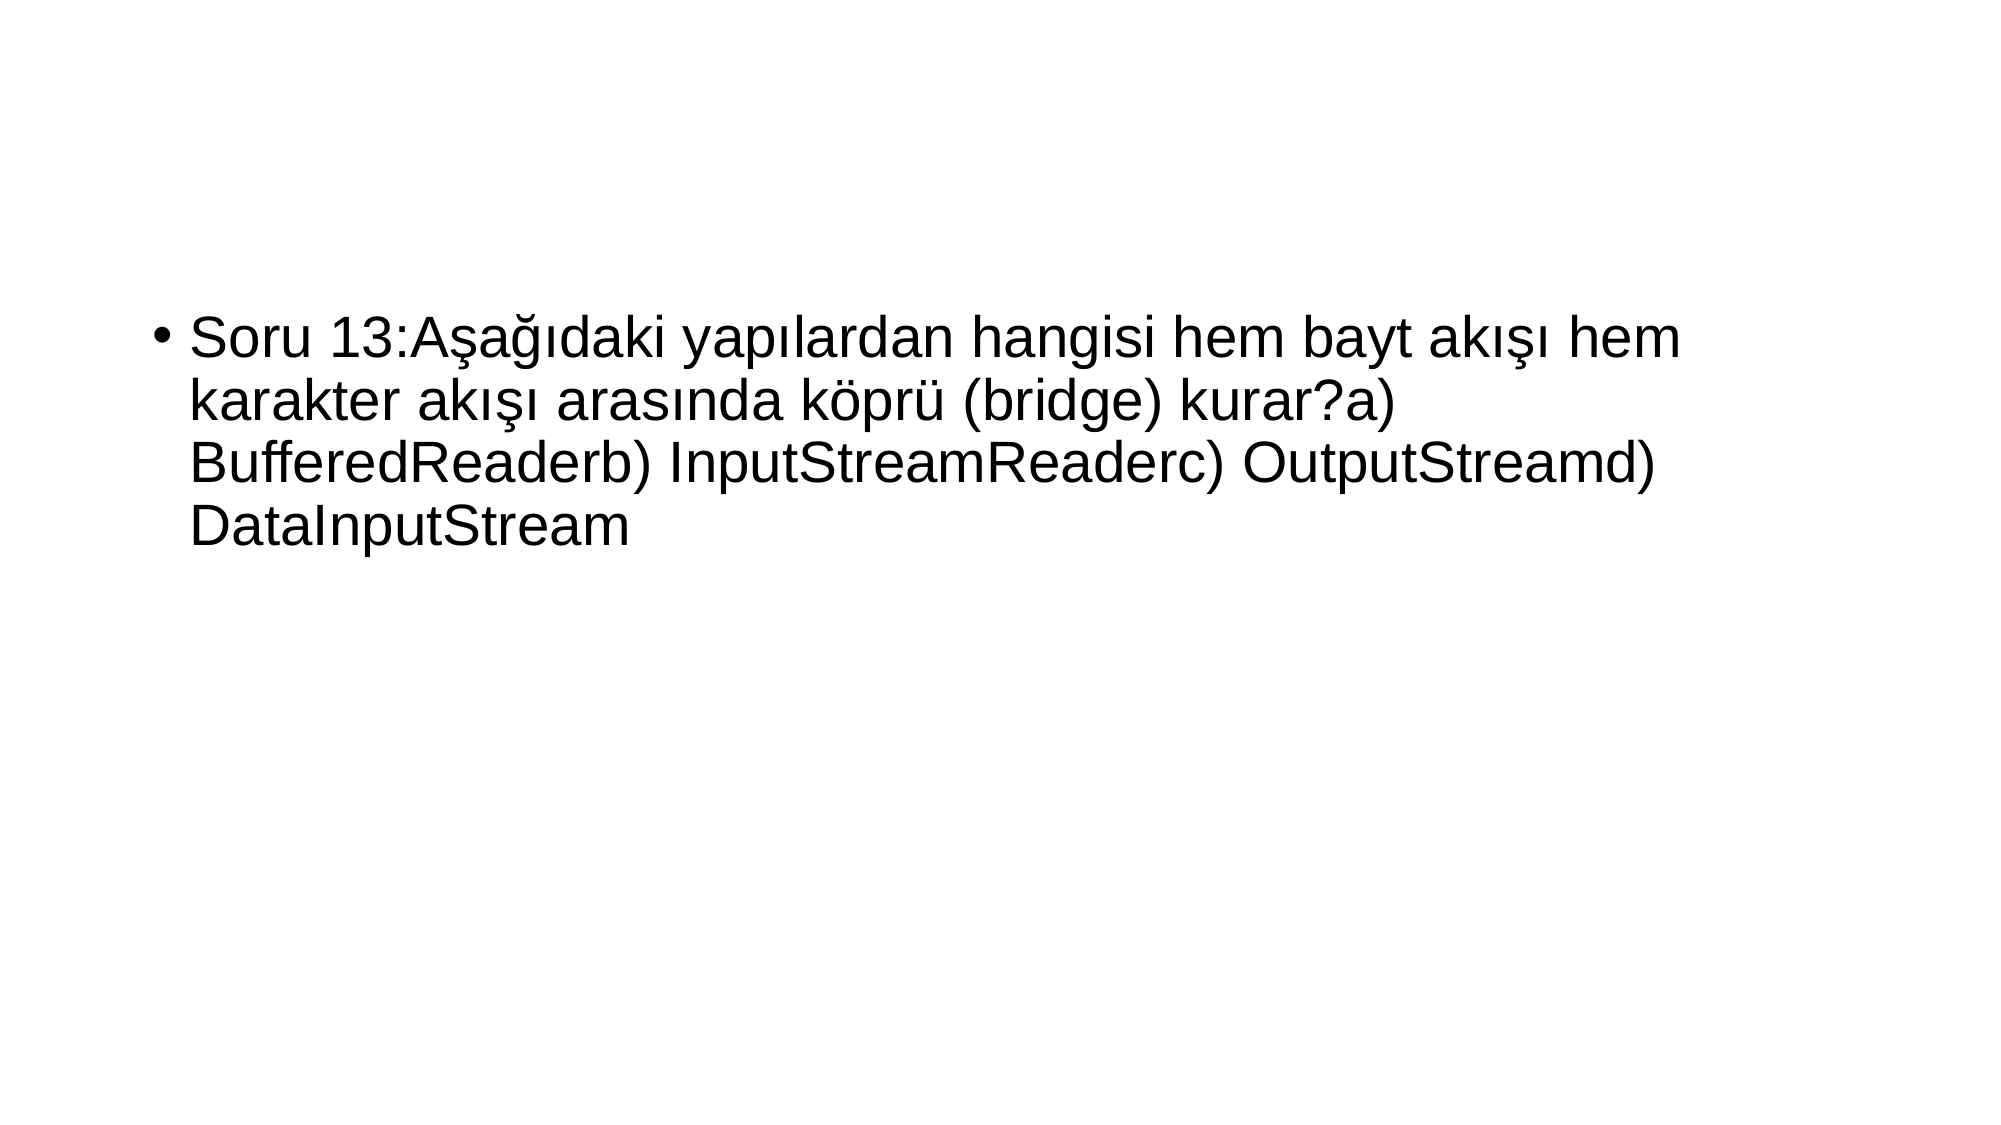

#
Soru 13:Aşağıdaki yapılardan hangisi hem bayt akışı hem karakter akışı arasında köprü (bridge) kurar?a) BufferedReaderb) InputStreamReaderc) OutputStreamd) DataInputStream